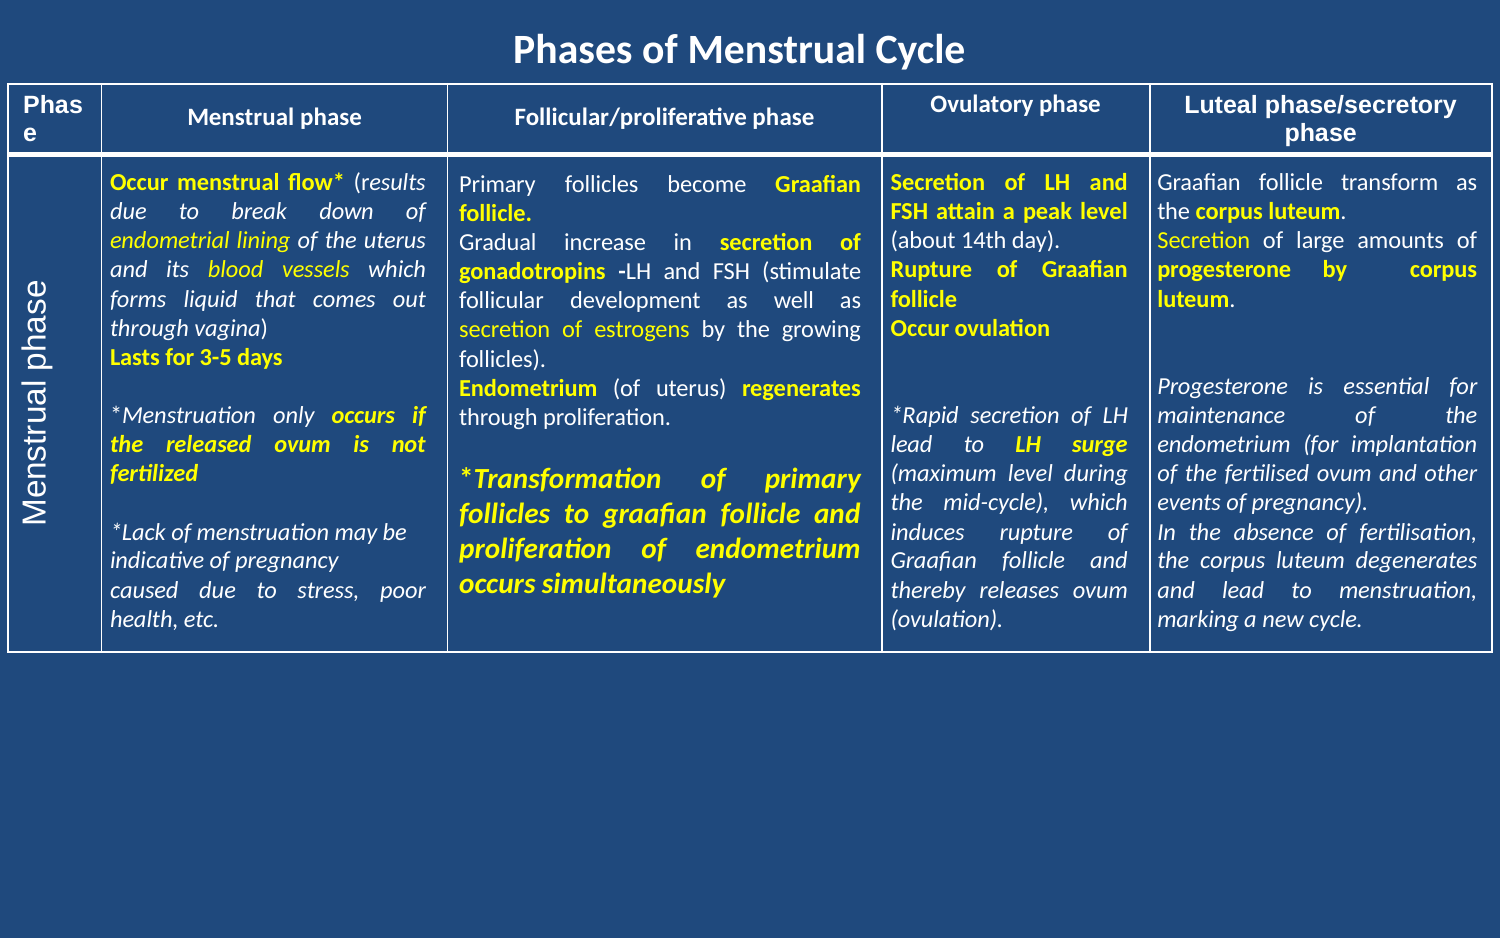

# Phases of Menstrual Cycle
| Phase | Menstrual phase | Follicular/proliferative phase | Ovulatory phase | Luteal phase/secretory phase |
| --- | --- | --- | --- | --- |
| Menstrual phase |  |  |  |  |
Occur menstrual flow* (results due to break down of endometrial lining of the uterus and its blood vessels which forms liquid that comes out through vagina)
Lasts for 3-5 days

*Menstruation only occurs if the released ovum is not fertilized

*Lack of menstruation may be
indicative of pregnancy
caused due to stress, poor health, etc.
Secretion of LH and FSH attain a peak level (about 14th day).
Rupture of Graafian follicle
Occur ovulation

*Rapid secretion of LH lead to LH surge (maximum level during the mid-cycle), which induces rupture of Graafian follicle and thereby releases ovum (ovulation).
Graafian follicle transform as the corpus luteum.
Secretion of large amounts of progesterone by  corpus luteum.

Progesterone is essential for maintenance of the endometrium (for implantation of the fertilised ovum and other events of pregnancy).
In the absence of fertilisation, the corpus luteum degenerates and lead to menstruation, marking a new cycle.
Primary follicles become Graafian follicle.
Gradual increase in secretion of gonadotropins -LH and FSH (stimulate follicular development as well as secretion of estrogens by the growing follicles).
Endometrium (of uterus) regenerates through proliferation.

*Transformation of primary follicles to graafian follicle and proliferation of endometrium occurs simultaneously